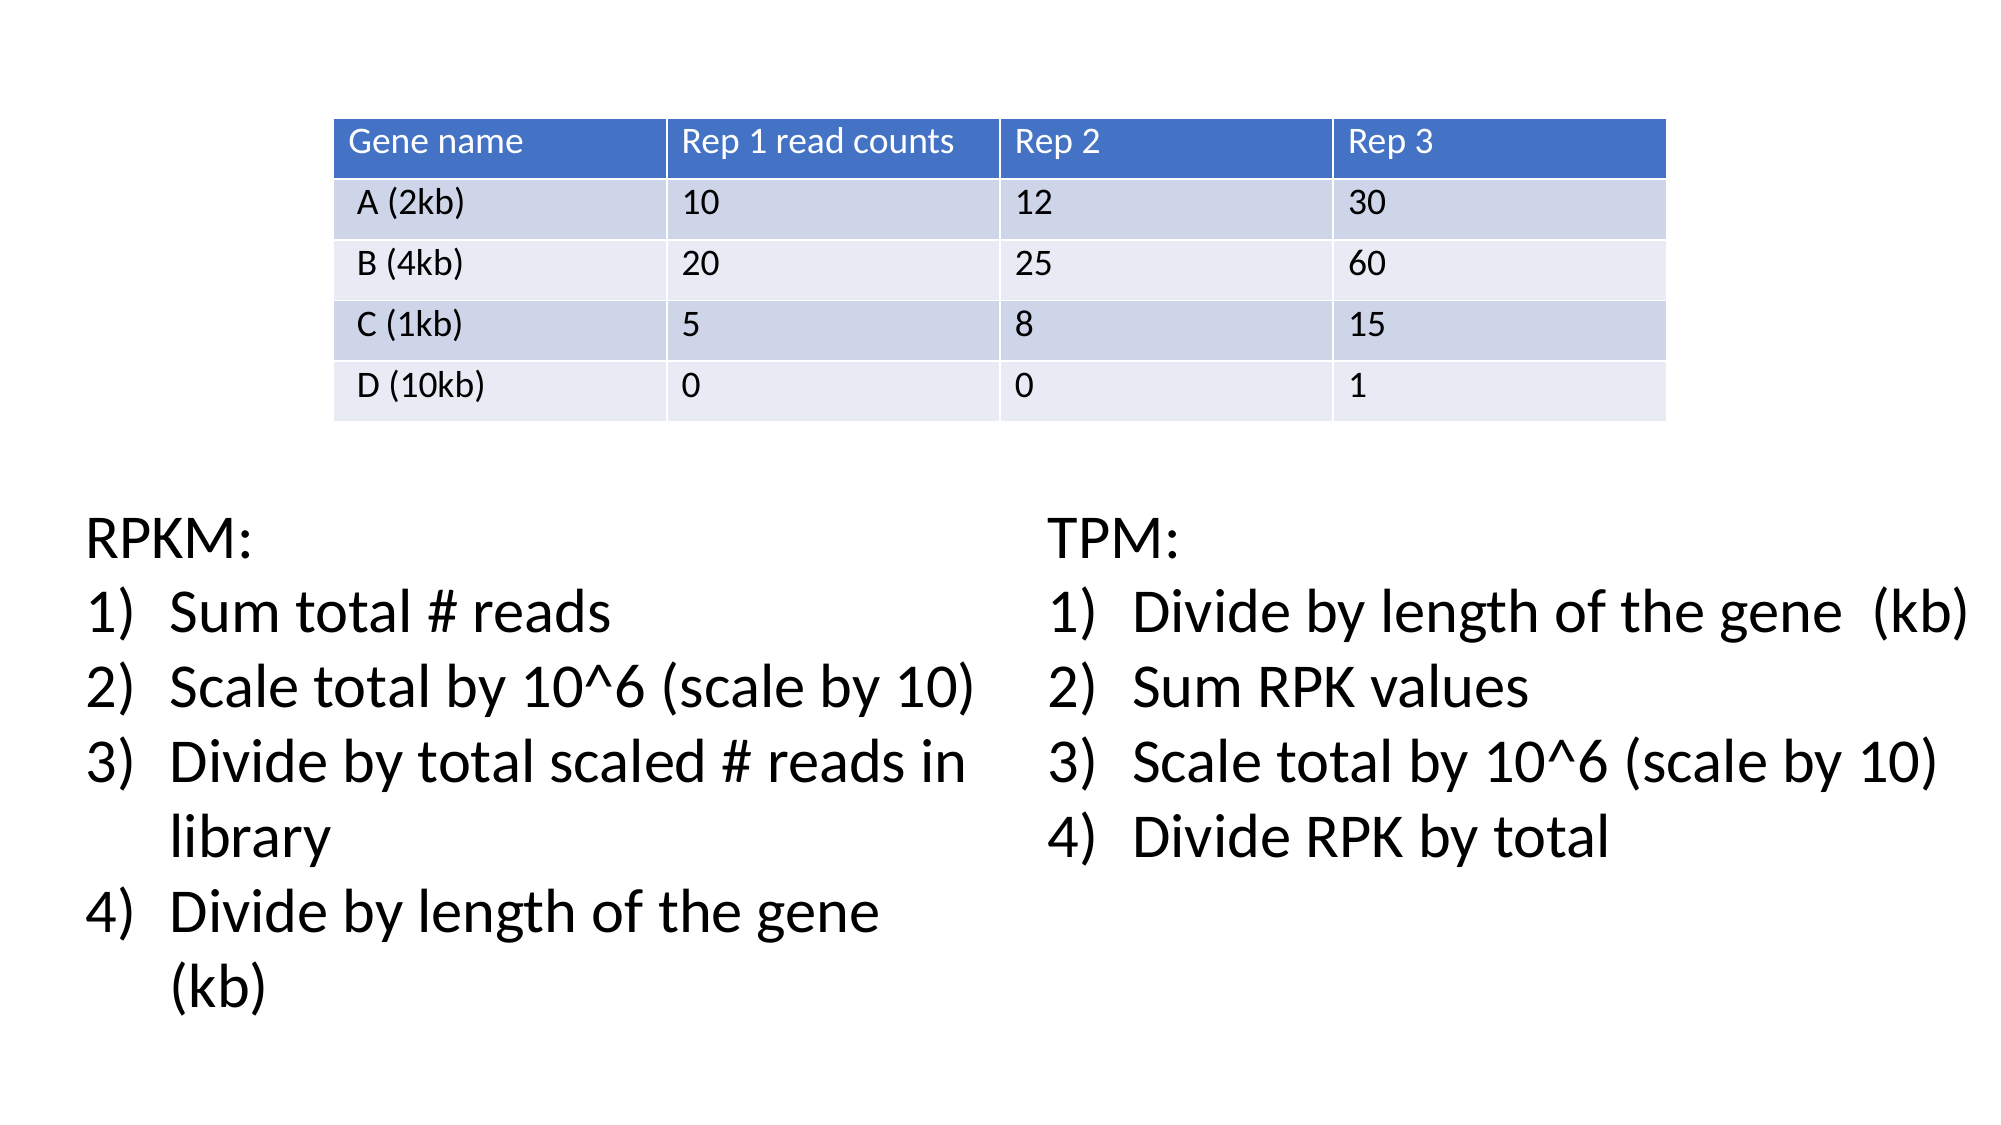

| Gene name | Rep 1 read counts | Rep 2 | Rep 3 |
| --- | --- | --- | --- |
| A (2kb) | 10 | 12 | 30 |
| B (4kb) | 20 | 25 | 60 |
| C (1kb) | 5 | 8 | 15 |
| D (10kb) | 0 | 0 | 1 |
RPKM:
Sum total # reads
Scale total by 10^6 (scale by 10)
Divide by total scaled # reads in library
Divide by length of the gene  (kb)
TPM:
Divide by length of the gene  (kb)
Sum RPK values
Scale total by 10^6 (scale by 10)
Divide RPK by total